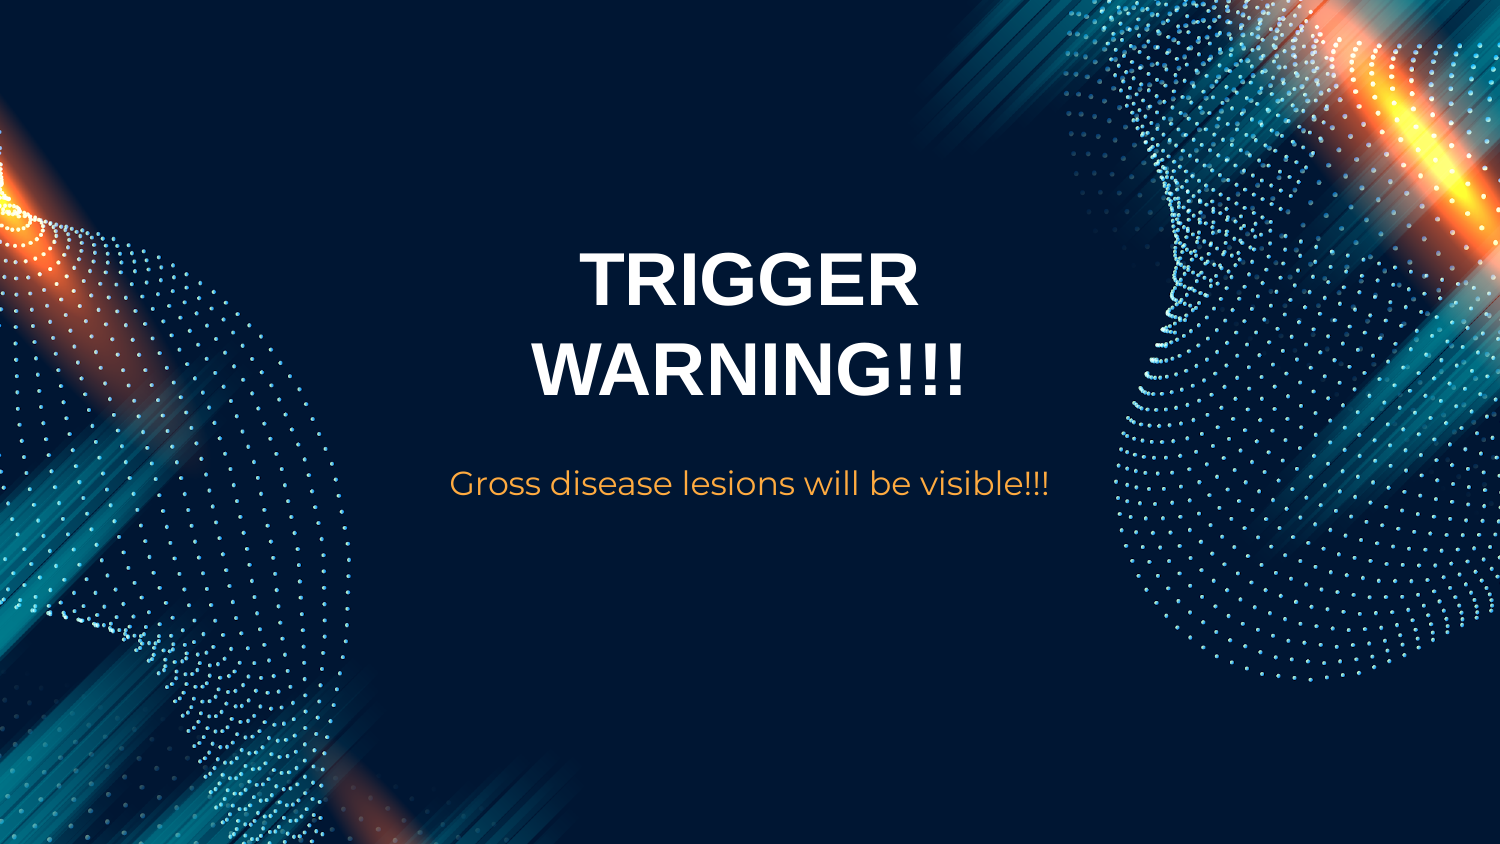

# TRIGGER WARNING!!!
Gross disease lesions will be visible!!!